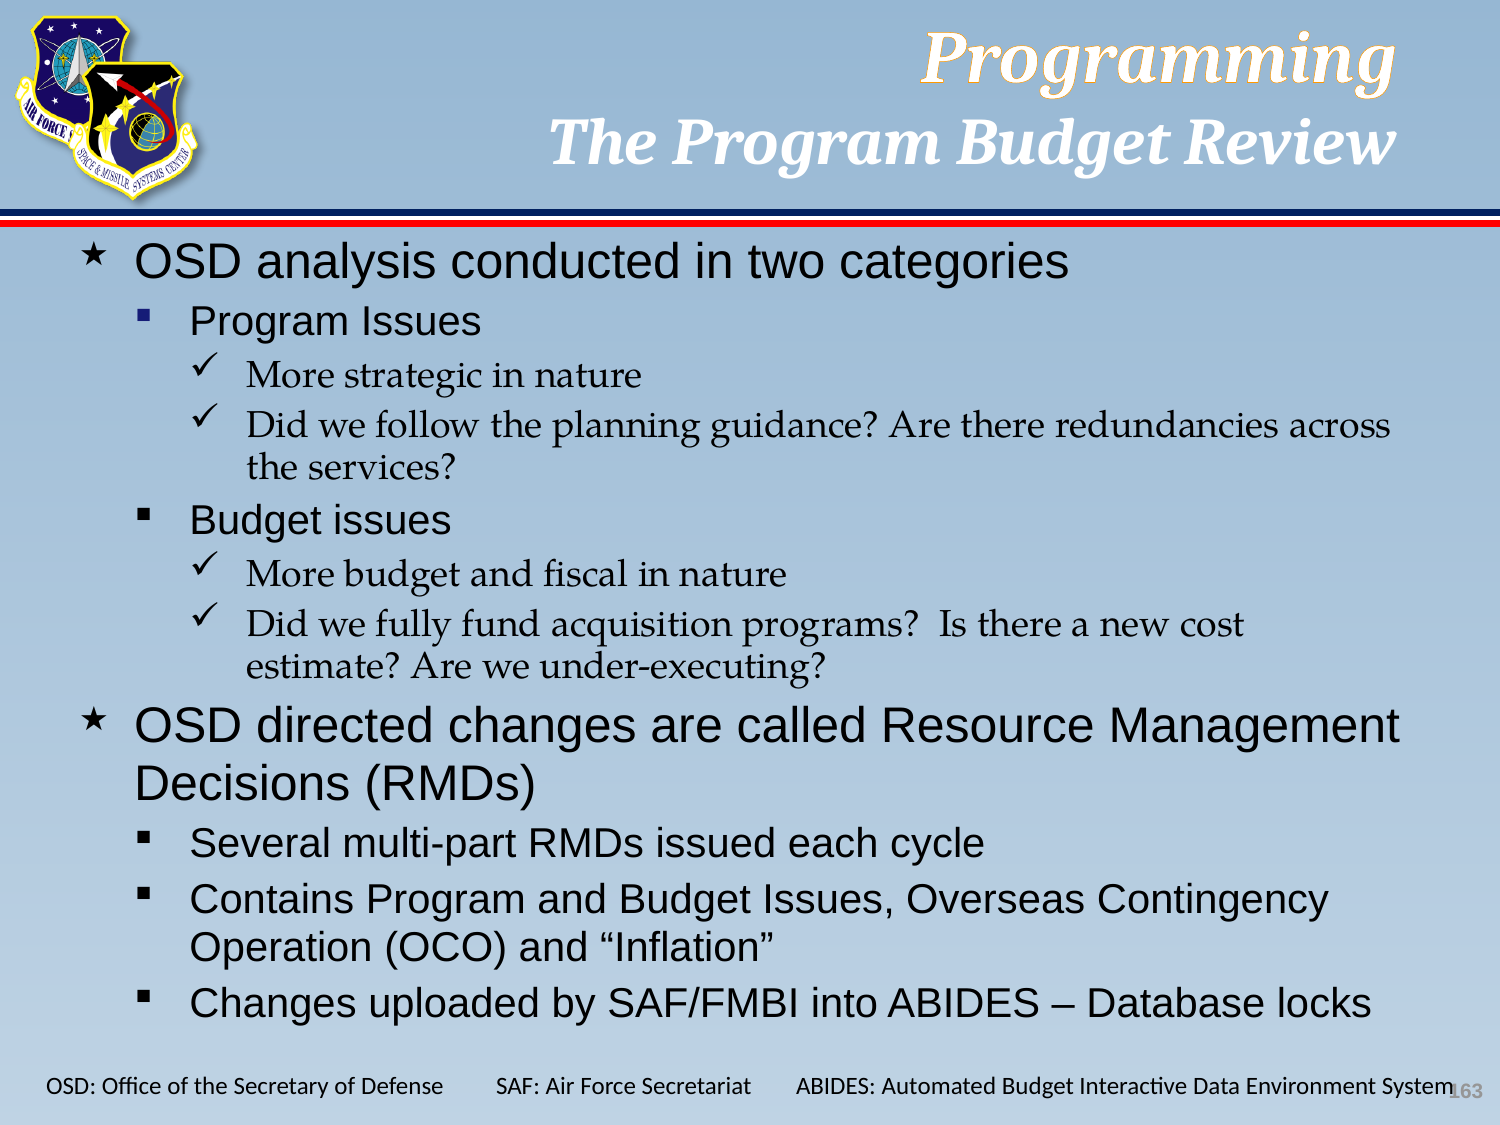

# Programming The Program Budget Review
OSD analysis conducted in two categories
Program Issues
More strategic in nature
Did we follow the planning guidance? Are there redundancies across the services?
Budget issues
More budget and fiscal in nature
Did we fully fund acquisition programs?  Is there a new cost estimate? Are we under-executing?
OSD directed changes are called Resource Management Decisions (RMDs)
Several multi-part RMDs issued each cycle
Contains Program and Budget Issues, Overseas Contingency Operation (OCO) and “Inflation”
Changes uploaded by SAF/FMBI into ABIDES – Database locks
OSD: Office of the Secretary of Defense	SAF: Air Force Secretariat	ABIDES: Automated Budget Interactive Data Environment System
163